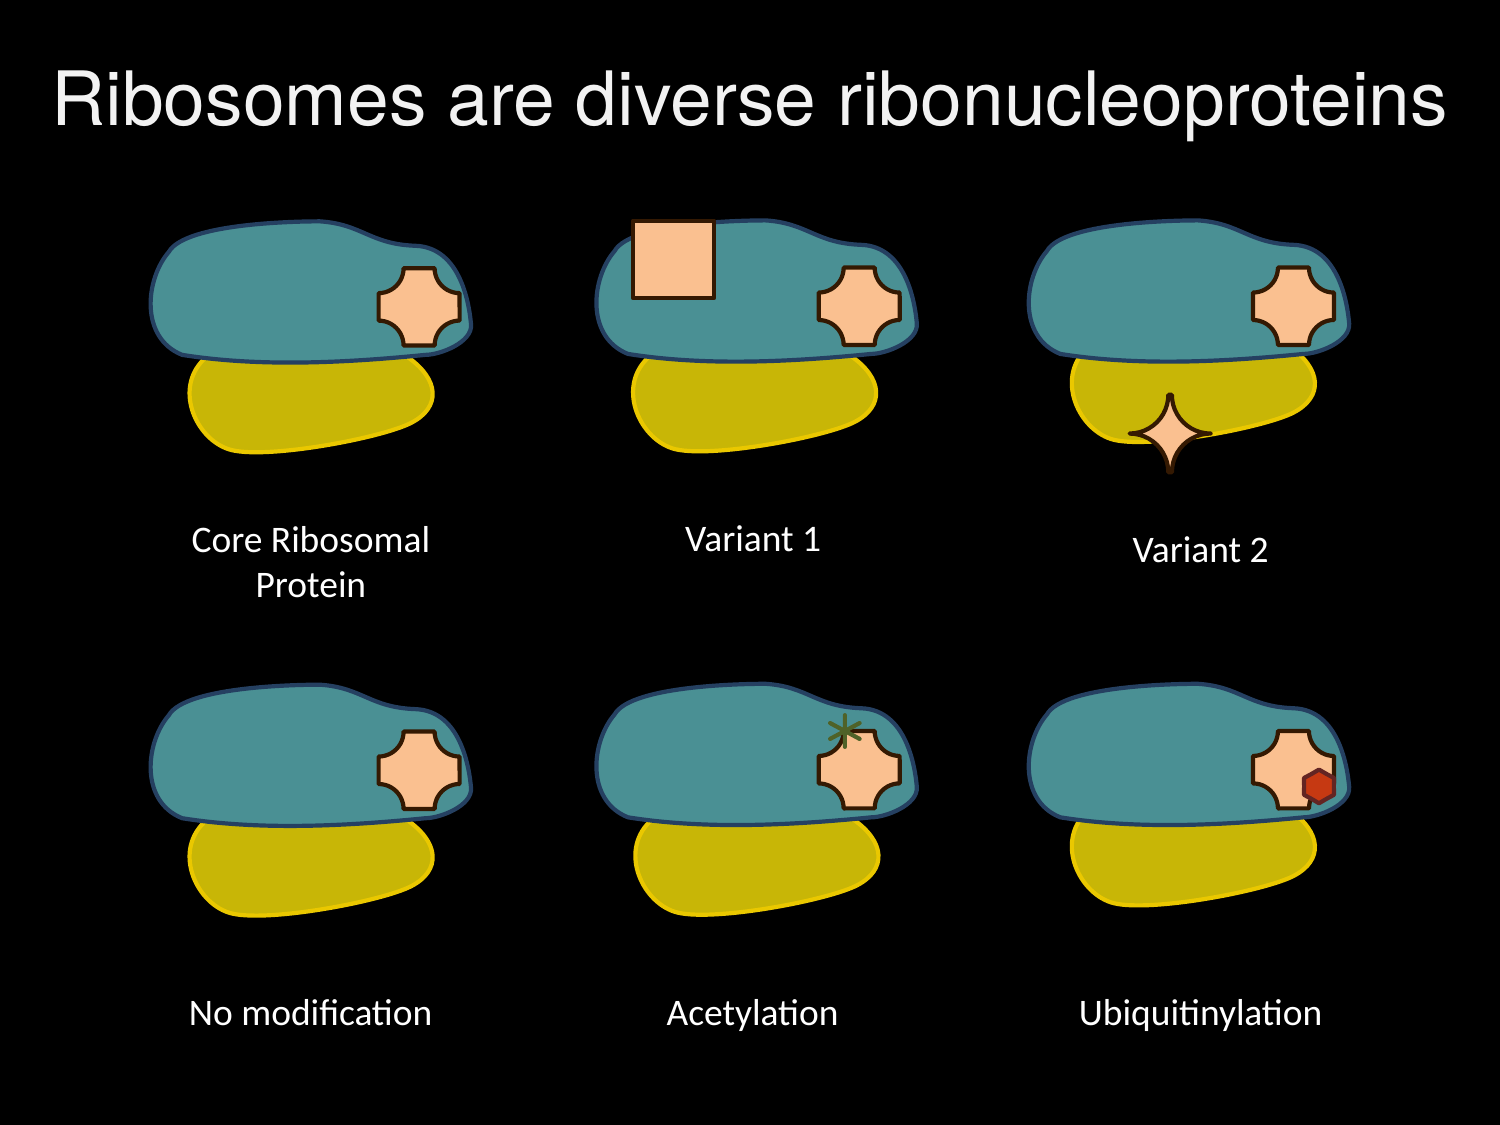

# Ribosomes are diverse ribonucleoproteins

Variant 2

Variant 1
Core Ribosomal Protein

Ubiquitinylation

No modification
Acetylation